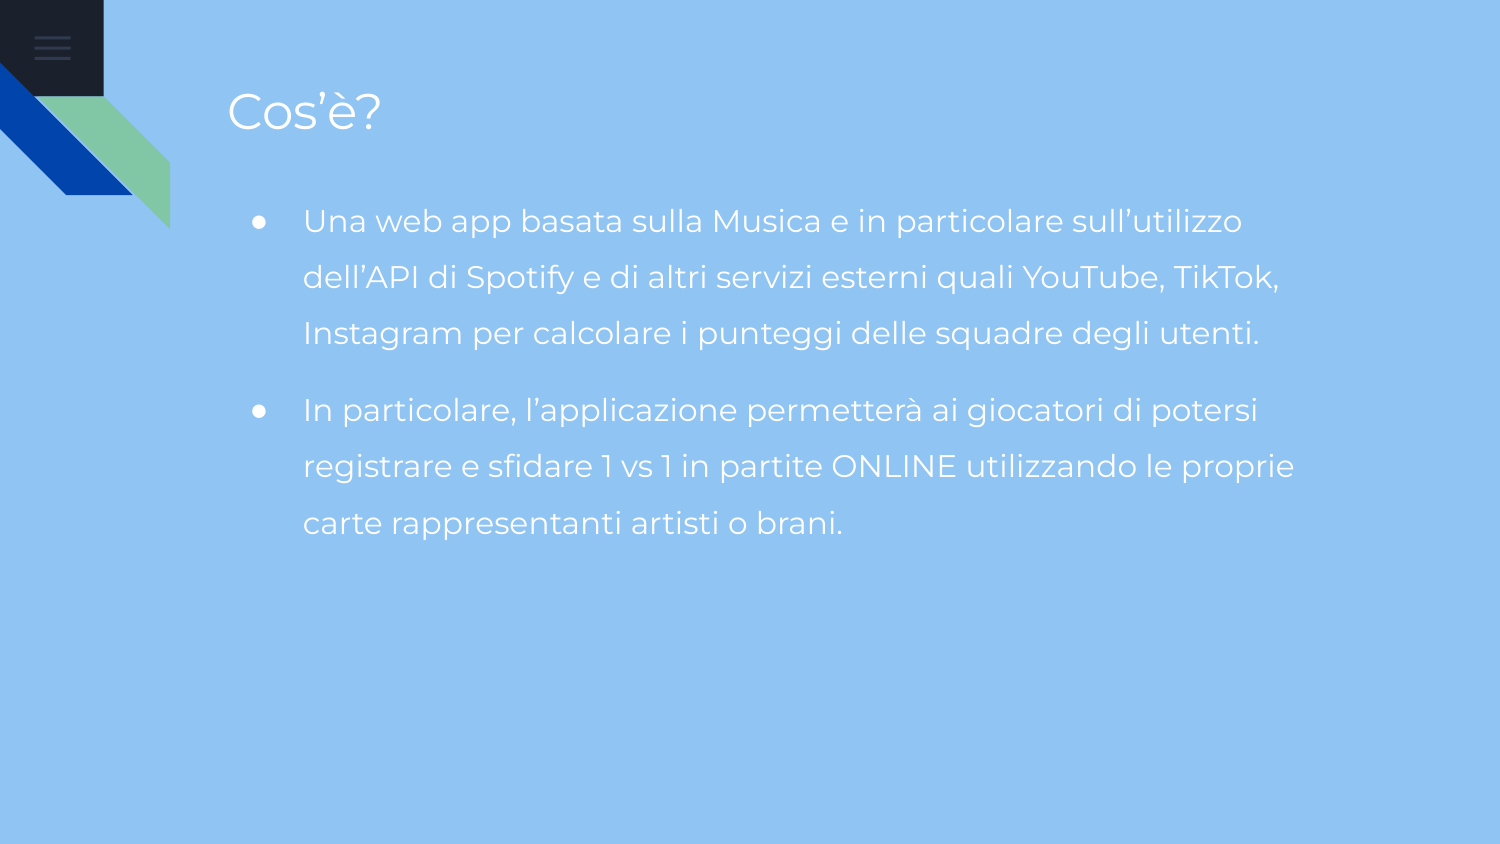

# Cos’è?
Una web app basata sulla Musica e in particolare sull’utilizzo dell’API di Spotify e di altri servizi esterni quali YouTube, TikTok, Instagram per calcolare i punteggi delle squadre degli utenti.
In particolare, l’applicazione permetterà ai giocatori di potersi registrare e sfidare 1 vs 1 in partite ONLINE utilizzando le proprie carte rappresentanti artisti o brani.